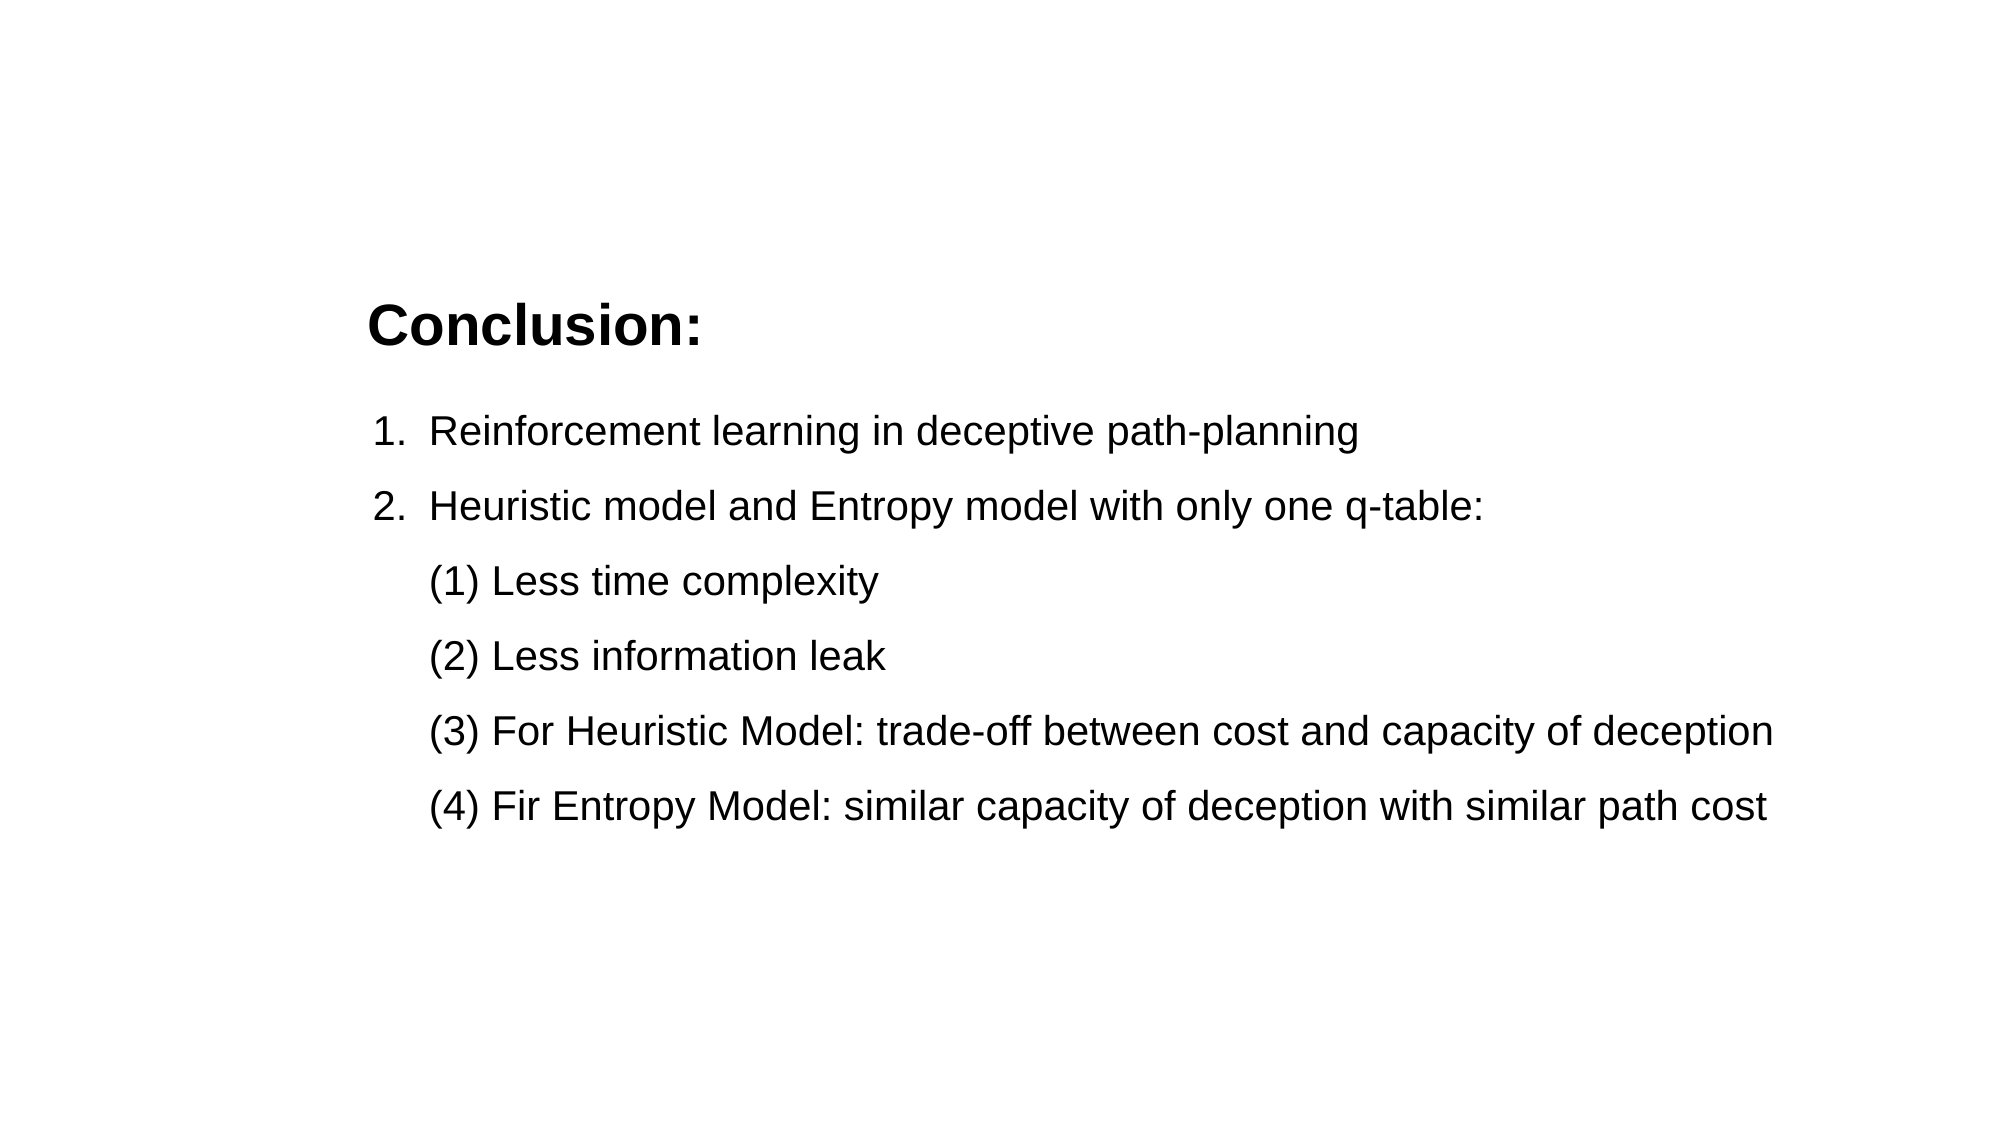

Conclusion:
Reinforcement learning in deceptive path-planning
Heuristic model and Entropy model with only one q-table:
(1) Less time complexity
(2) Less information leak
(3) For Heuristic Model: trade-off between cost and capacity of deception
(4) Fir Entropy Model: similar capacity of deception with similar path cost